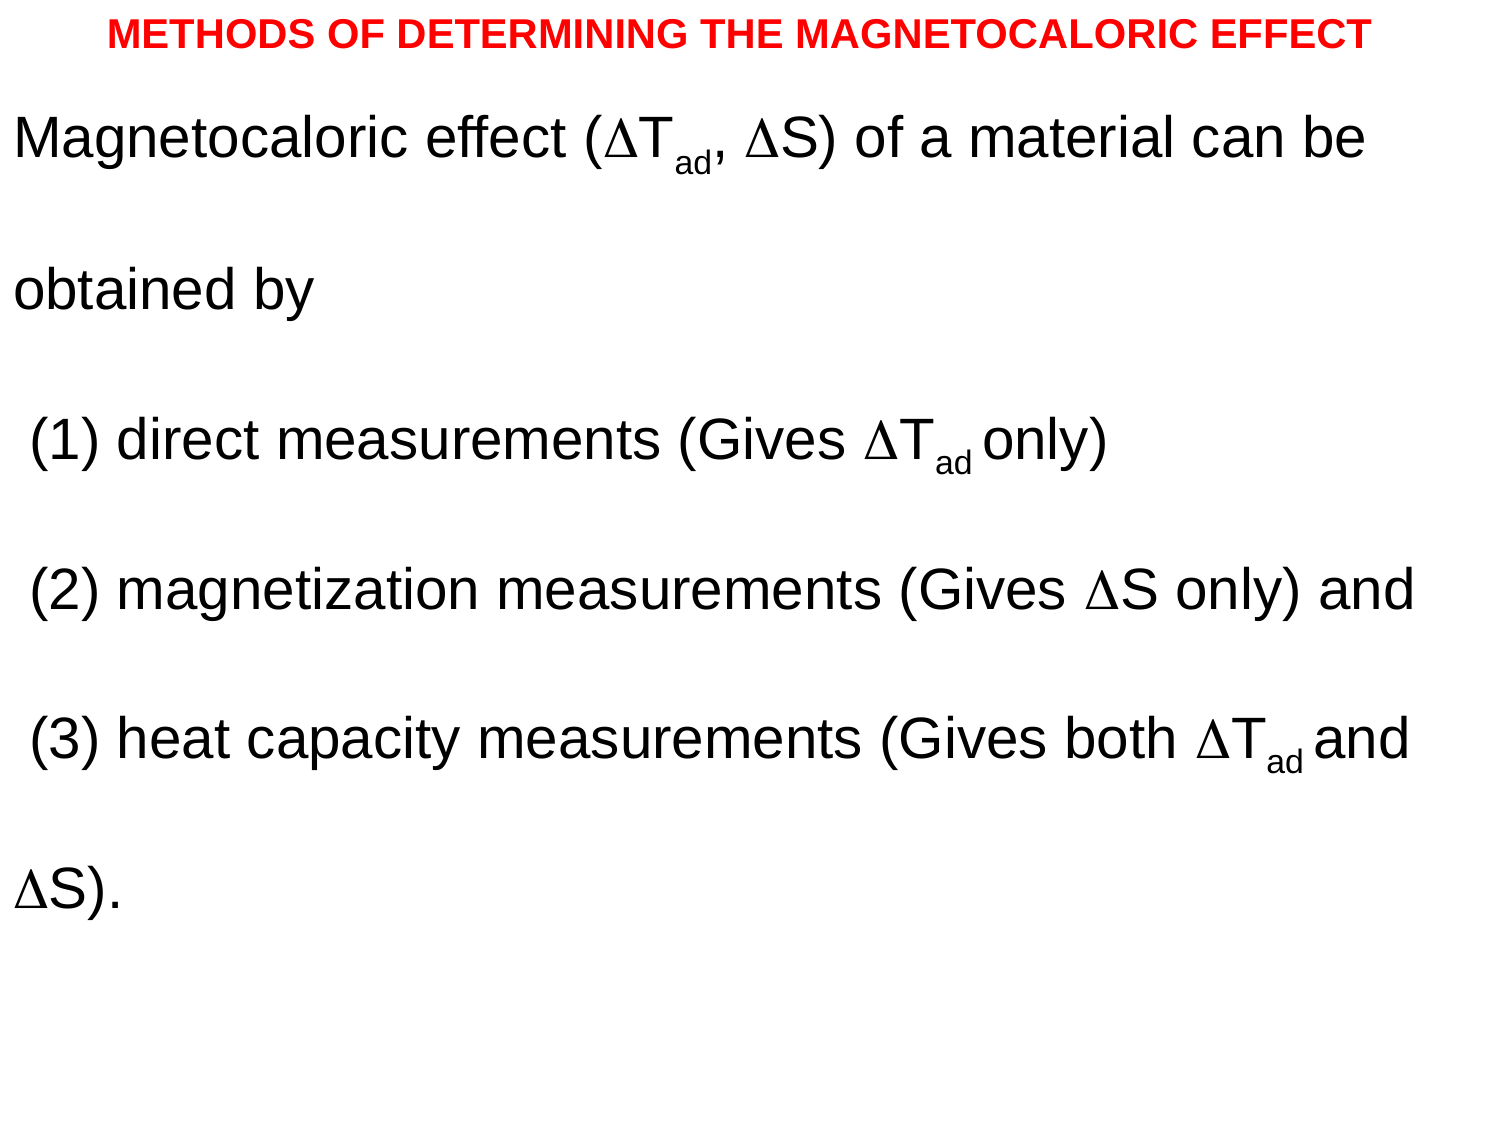

METHODS OF DETERMINING THE MAGNETOCALORIC EFFECT
Magnetocaloric effect (ΔTad, ΔS) of a material can be obtained by
 (1) direct measurements (Gives ΔTad only)
 (2) magnetization measurements (Gives ΔS only) and
 (3) heat capacity measurements (Gives both ΔTad and ΔS).

54